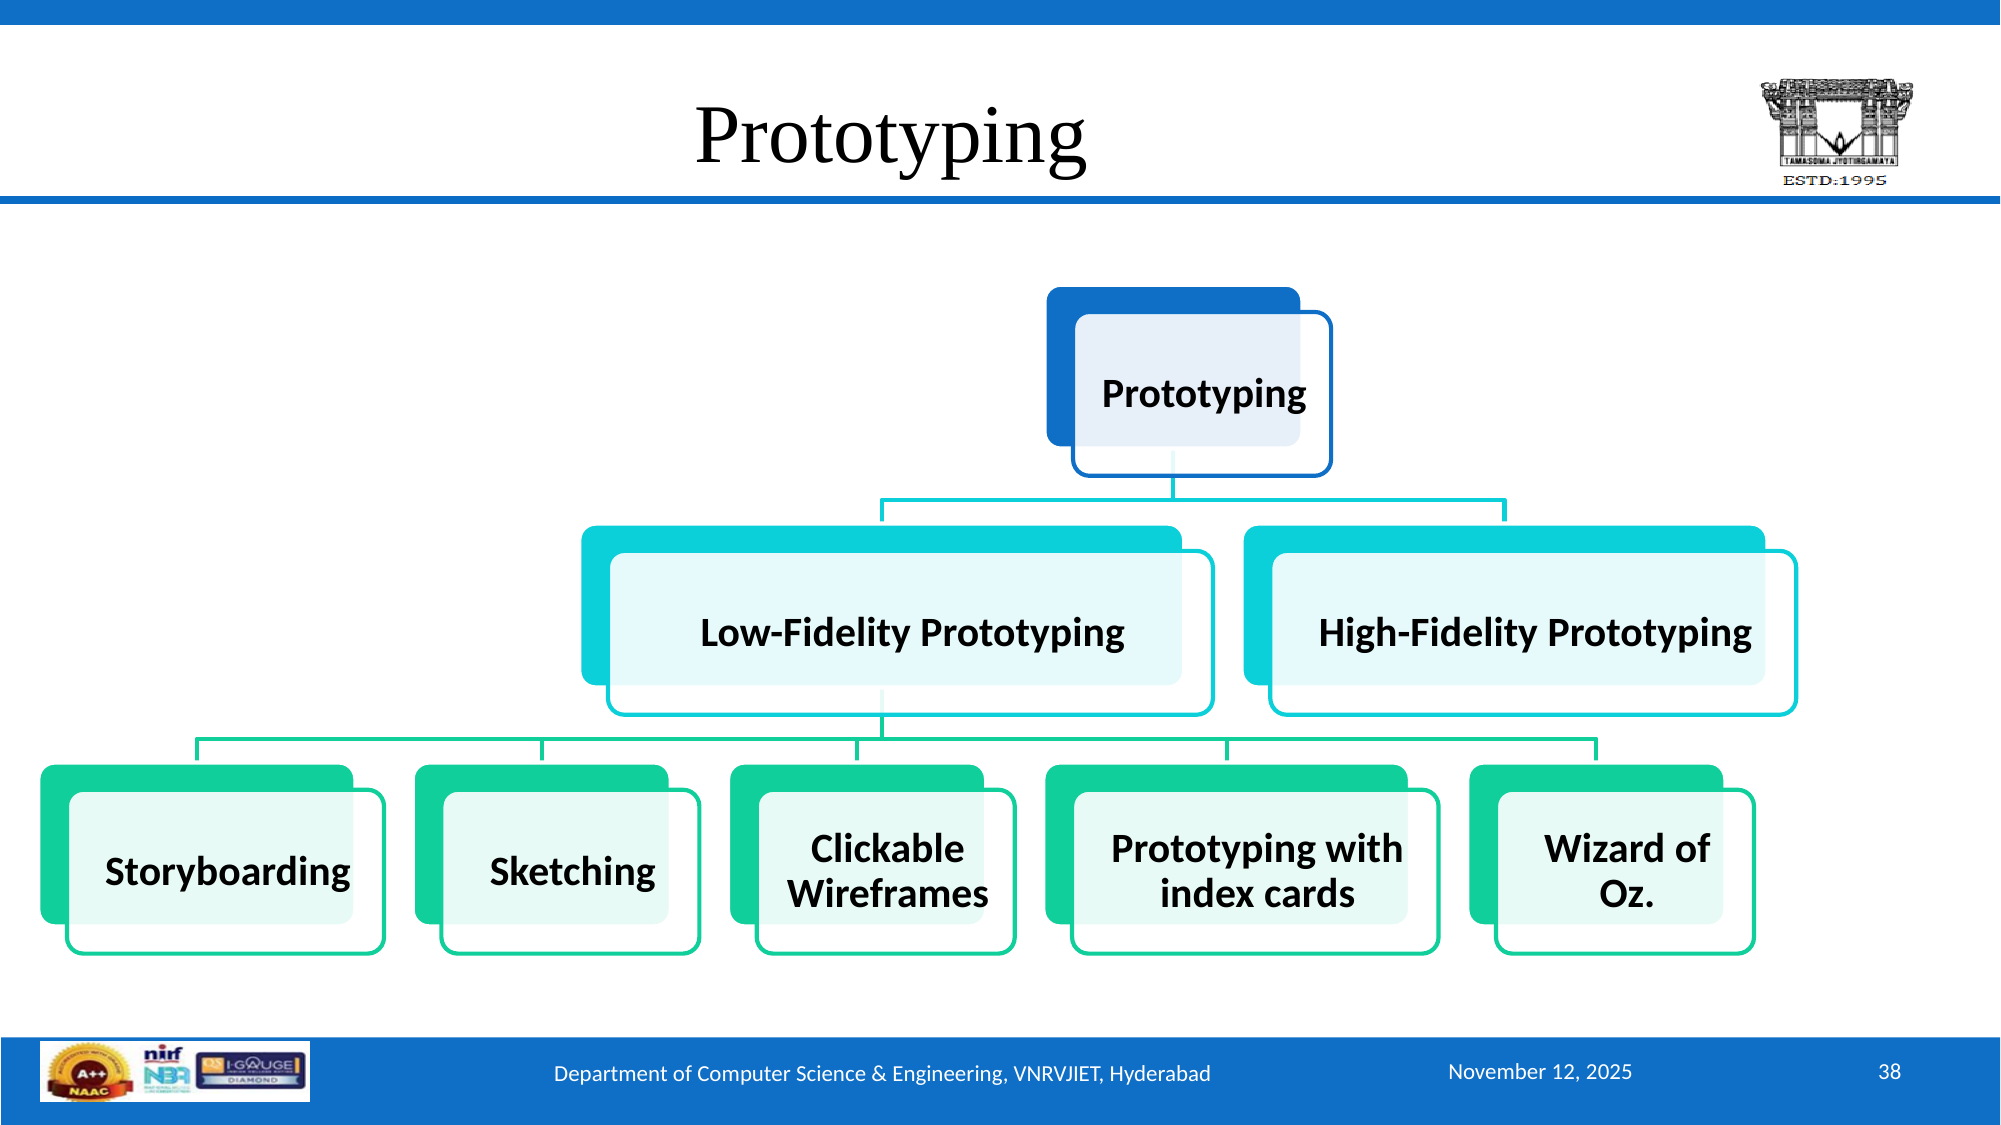

# Prototyping
Prototyping
Low-Fidelity Prototyping
Storyboarding
Sketching
Clickable Wireframes
Prototyping with index cards
Wizard of Oz.
High-Fidelity Prototyping
November 12, 2025
38
Department of Computer Science & Engineering, VNRVJIET, Hyderabad